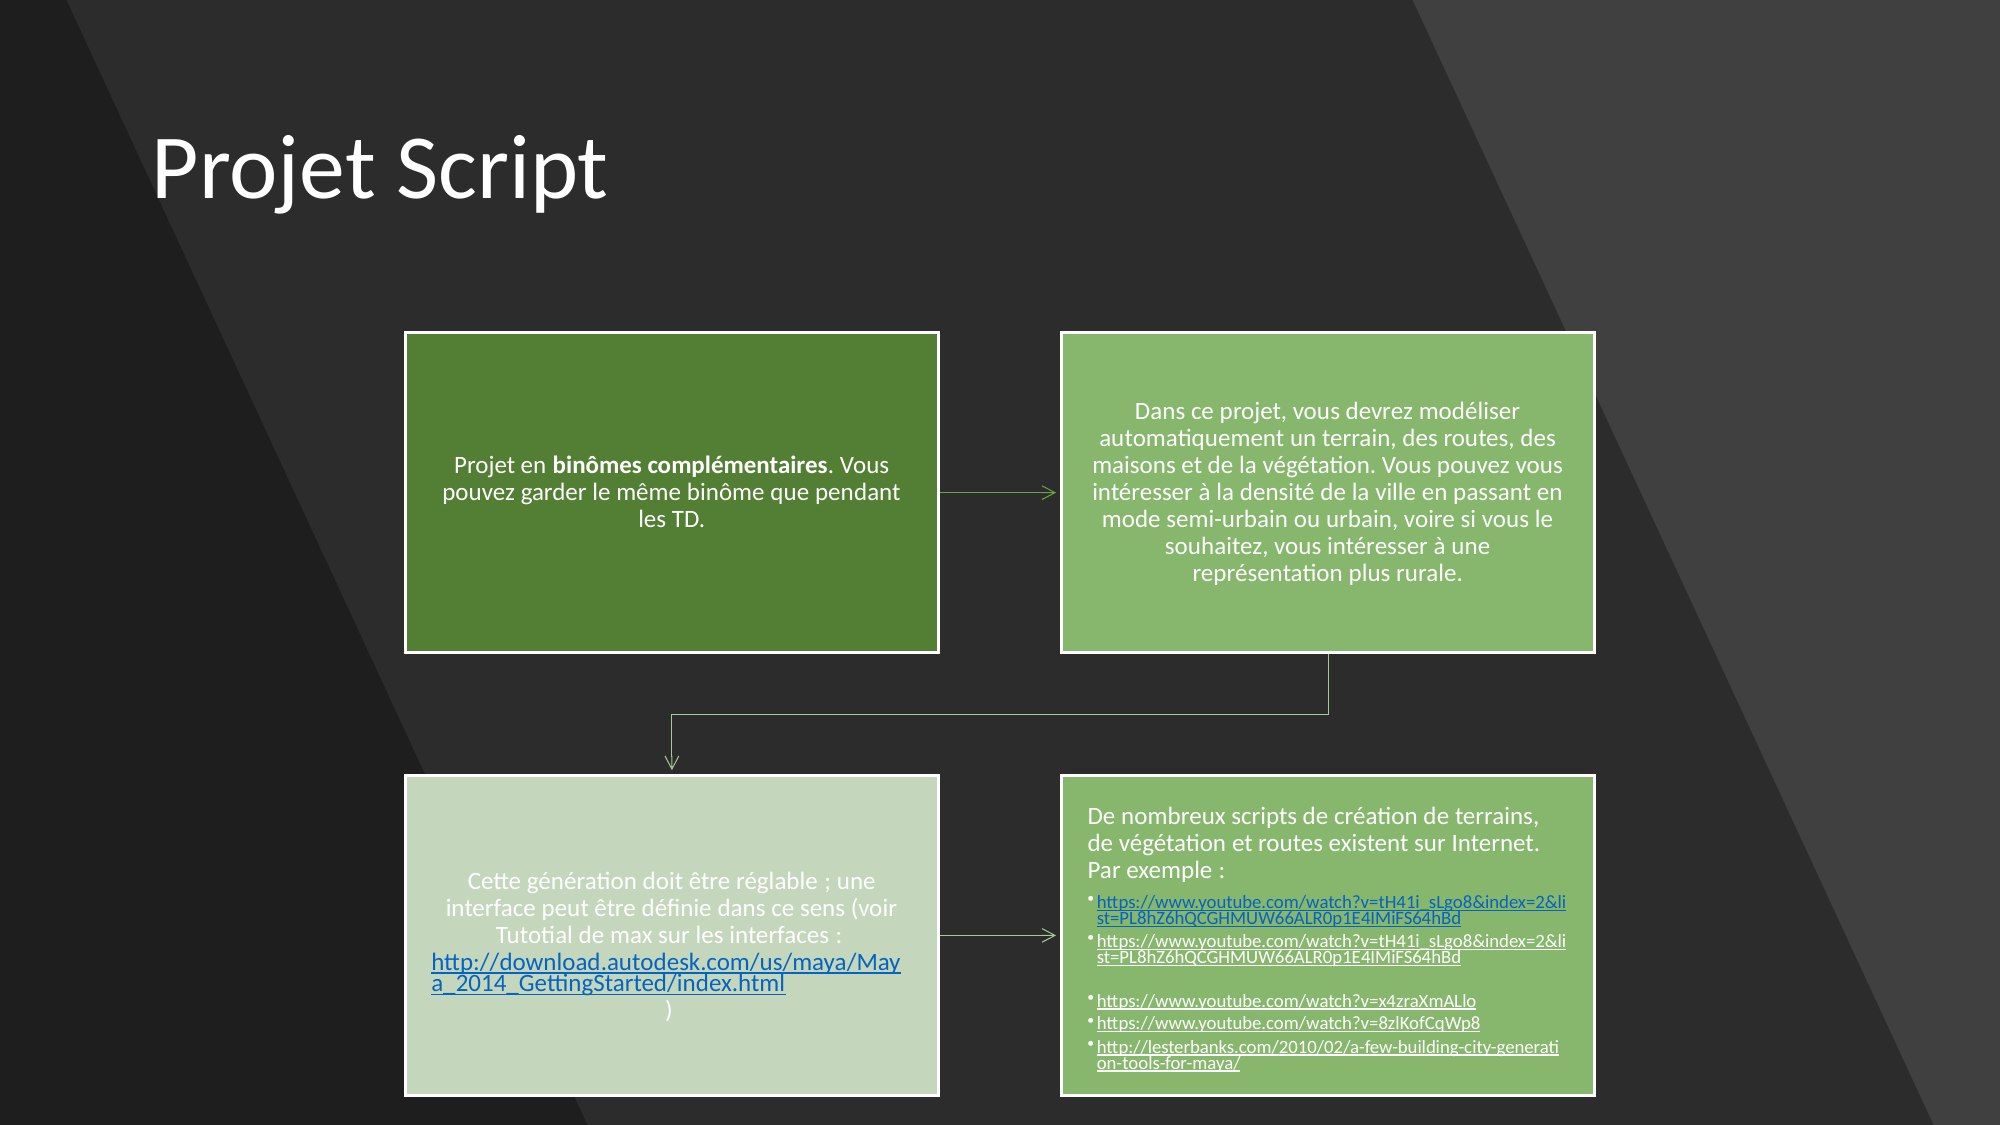

# Projet Script

Projet en binômes complémentaires. Vous pouvez garder le même binôme que pendant les TD.

Dans ce projet, vous devrez modéliser automatiquement un terrain, des routes, des maisons et de la végétation. Vous pouvez vous intéresser à la densité de la ville en passant en mode semi-urbain ou urbain, voire si vous le souhaitez, vous intéresser à une représentation plus rurale.

Cette génération doit être réglable ; une interface peut être définie dans ce sens (voir Tutotial de max sur les interfaces : http://download.autodesk.com/us/maya/Maya_2014_GettingStarted/index.html)
De nombreux scripts de création de terrains, de végétation et routes existent sur Internet. Par exemple :
https://www.youtube.com/watch?v=tH41i_sLgo8&index=2&list=PL8hZ6hQCGHMUW66ALR0p1E4IMiFS64hBd
https://www.youtube.com/watch?v=tH41i_sLgo8&index=2&list=PL8hZ6hQCGHMUW66ALR0p1E4IMiFS64hBd
https://www.youtube.com/watch?v=x4zraXmALlo
https://www.youtube.com/watch?v=8zlKofCqWp8
http://lesterbanks.com/2010/02/a-few-building-city-generation-tools-for-maya/